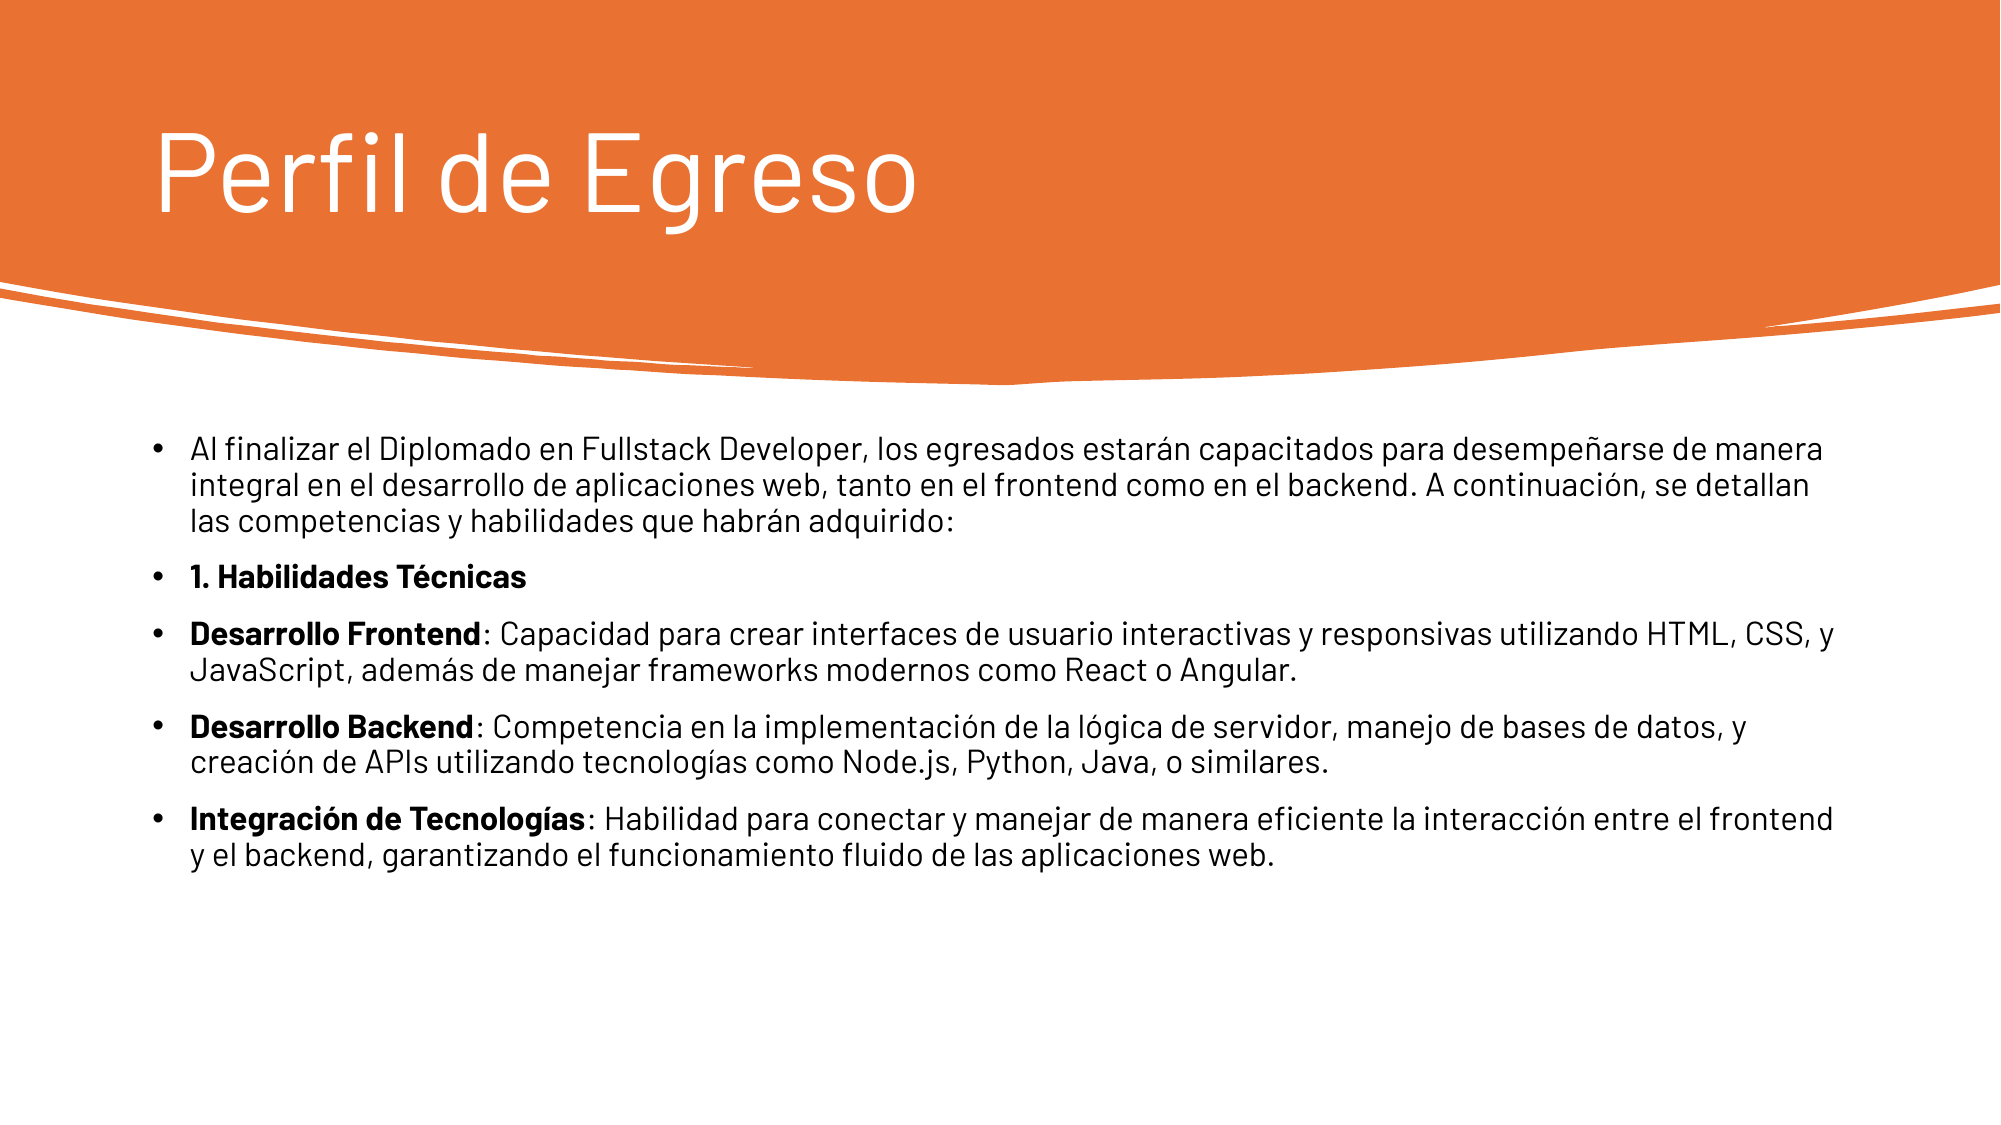

# Perfil de Egreso
Al finalizar el Diplomado en Fullstack Developer, los egresados estarán capacitados para desempeñarse de manera integral en el desarrollo de aplicaciones web, tanto en el frontend como en el backend. A continuación, se detallan las competencias y habilidades que habrán adquirido:
1. Habilidades Técnicas
Desarrollo Frontend: Capacidad para crear interfaces de usuario interactivas y responsivas utilizando HTML, CSS, y JavaScript, además de manejar frameworks modernos como React o Angular.
Desarrollo Backend: Competencia en la implementación de la lógica de servidor, manejo de bases de datos, y creación de APIs utilizando tecnologías como Node.js, Python, Java, o similares.
Integración de Tecnologías: Habilidad para conectar y manejar de manera eficiente la interacción entre el frontend y el backend, garantizando el funcionamiento fluido de las aplicaciones web.